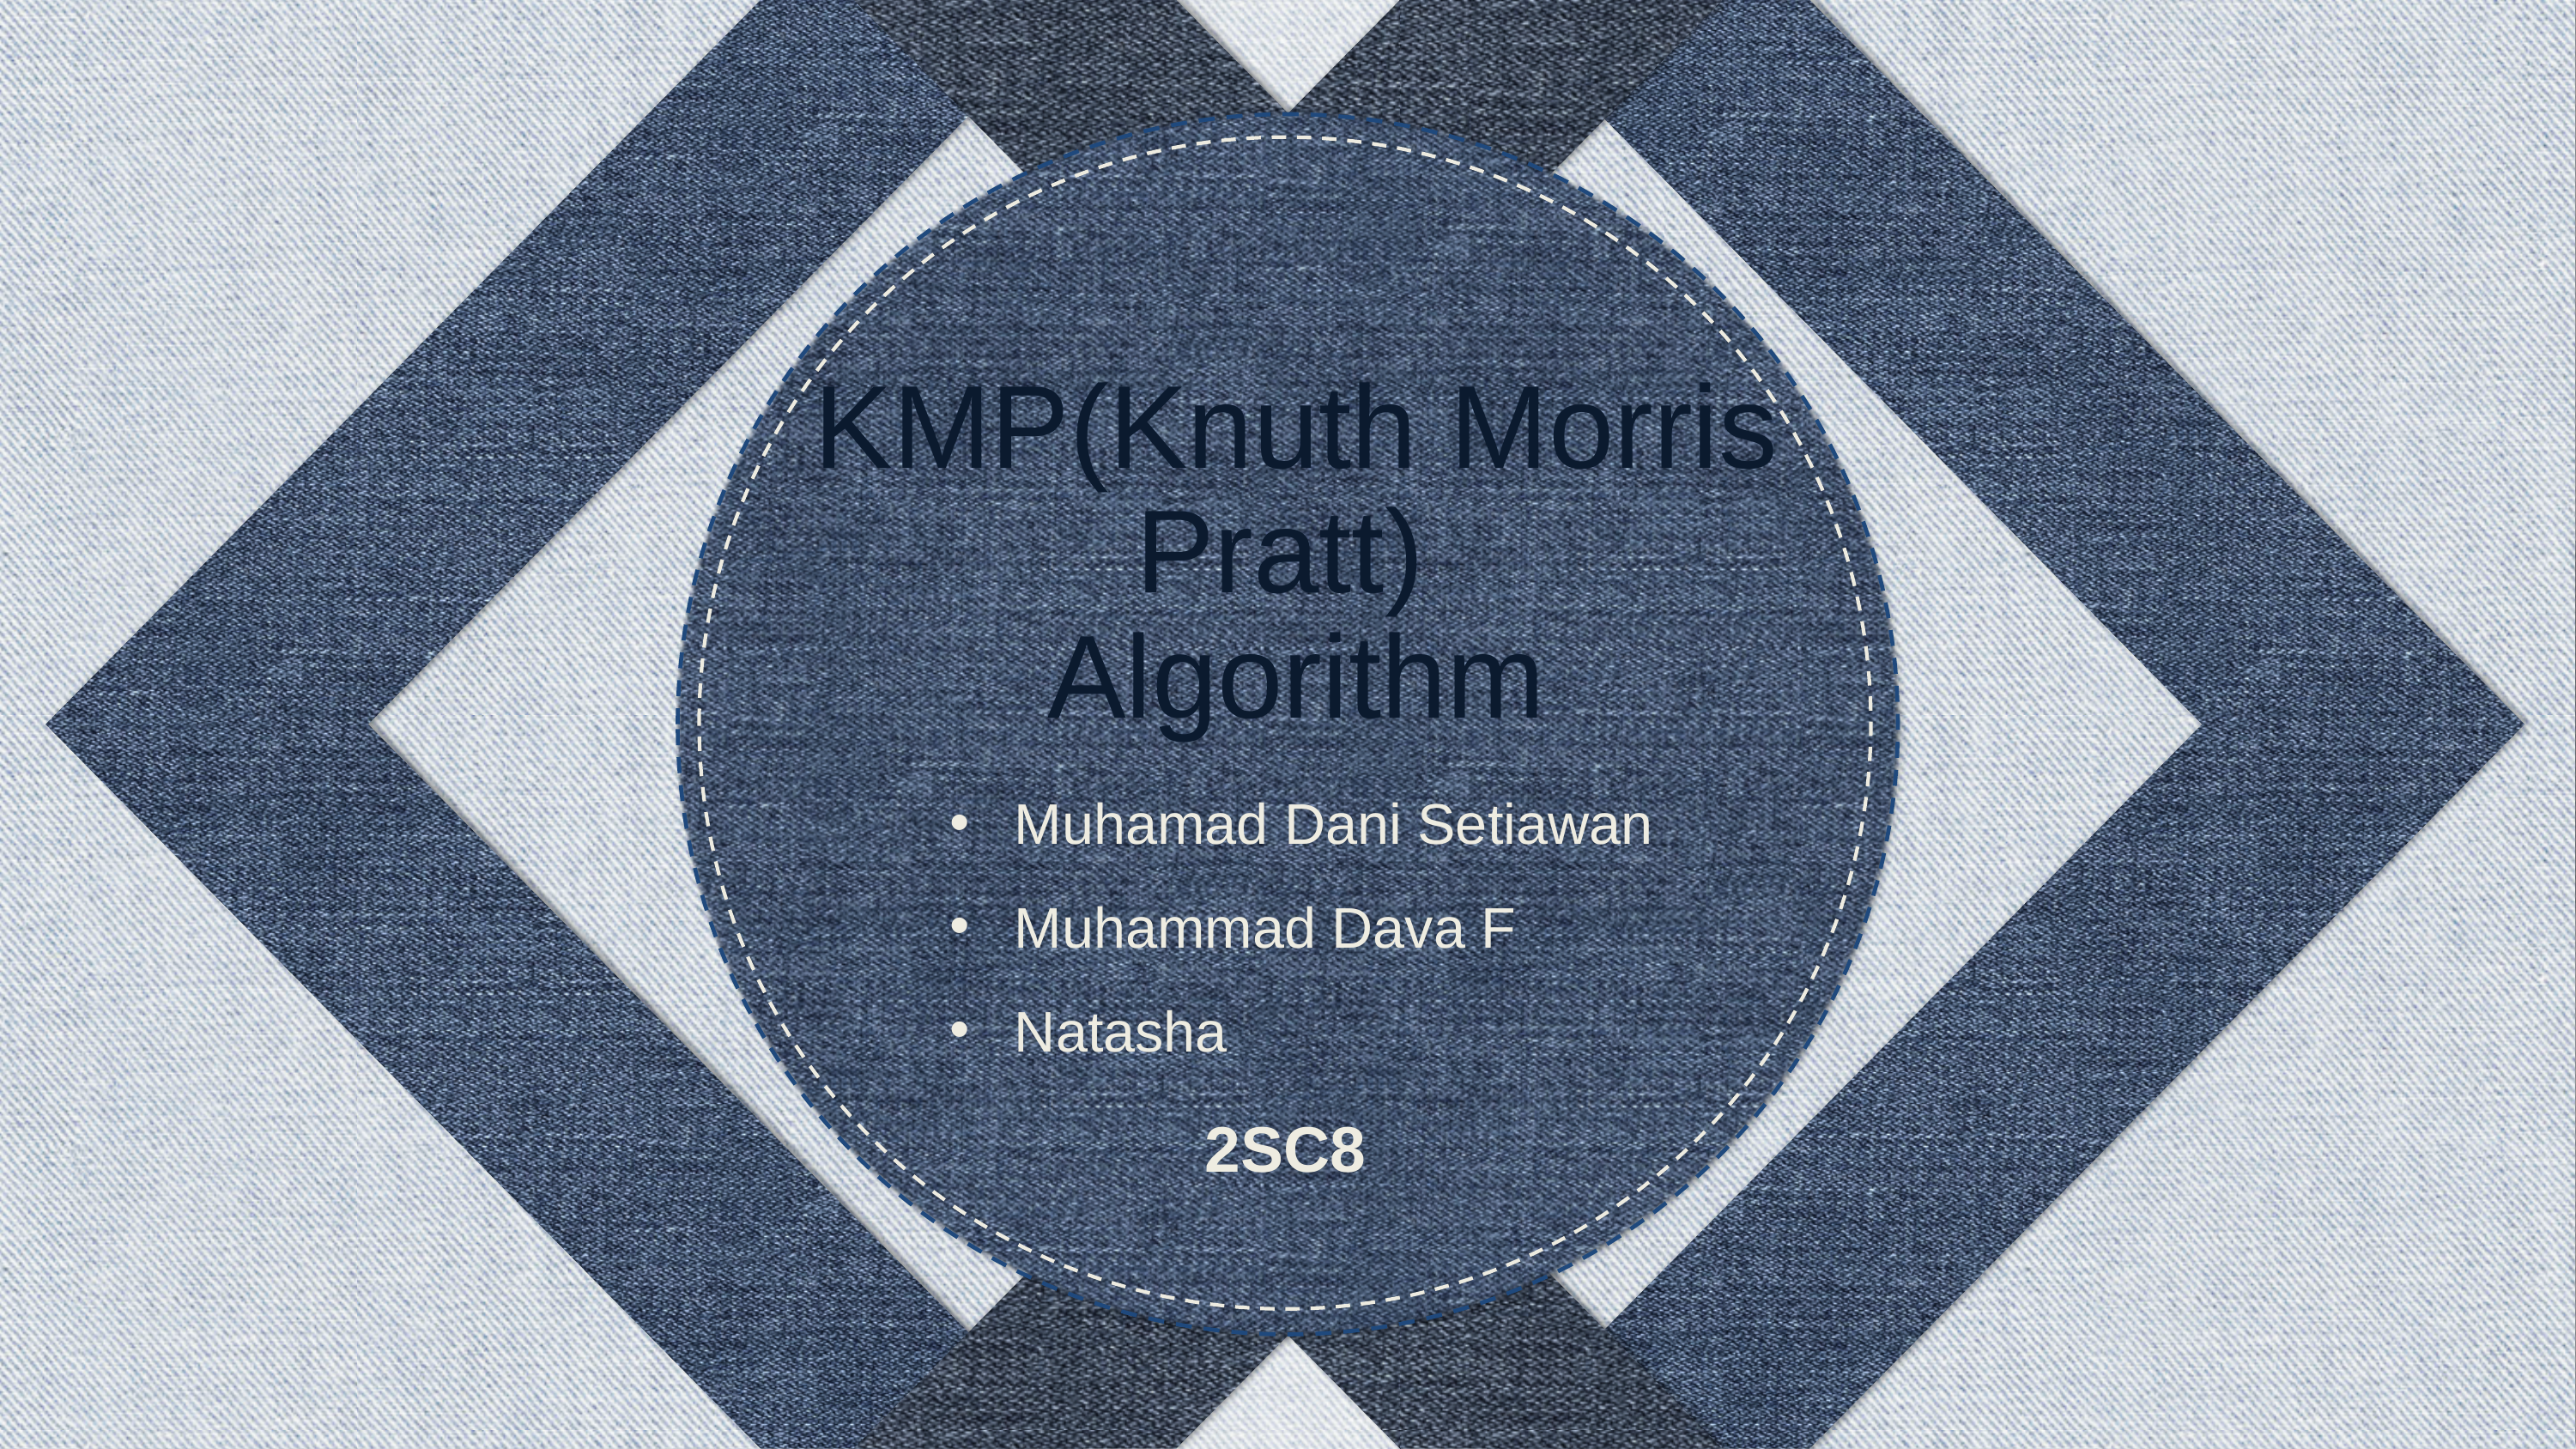

KMP(Knuth Morris Pratt)
Algorithm
Muhamad Dani Setiawan
Muhammad Dava F
Natasha

2SC8